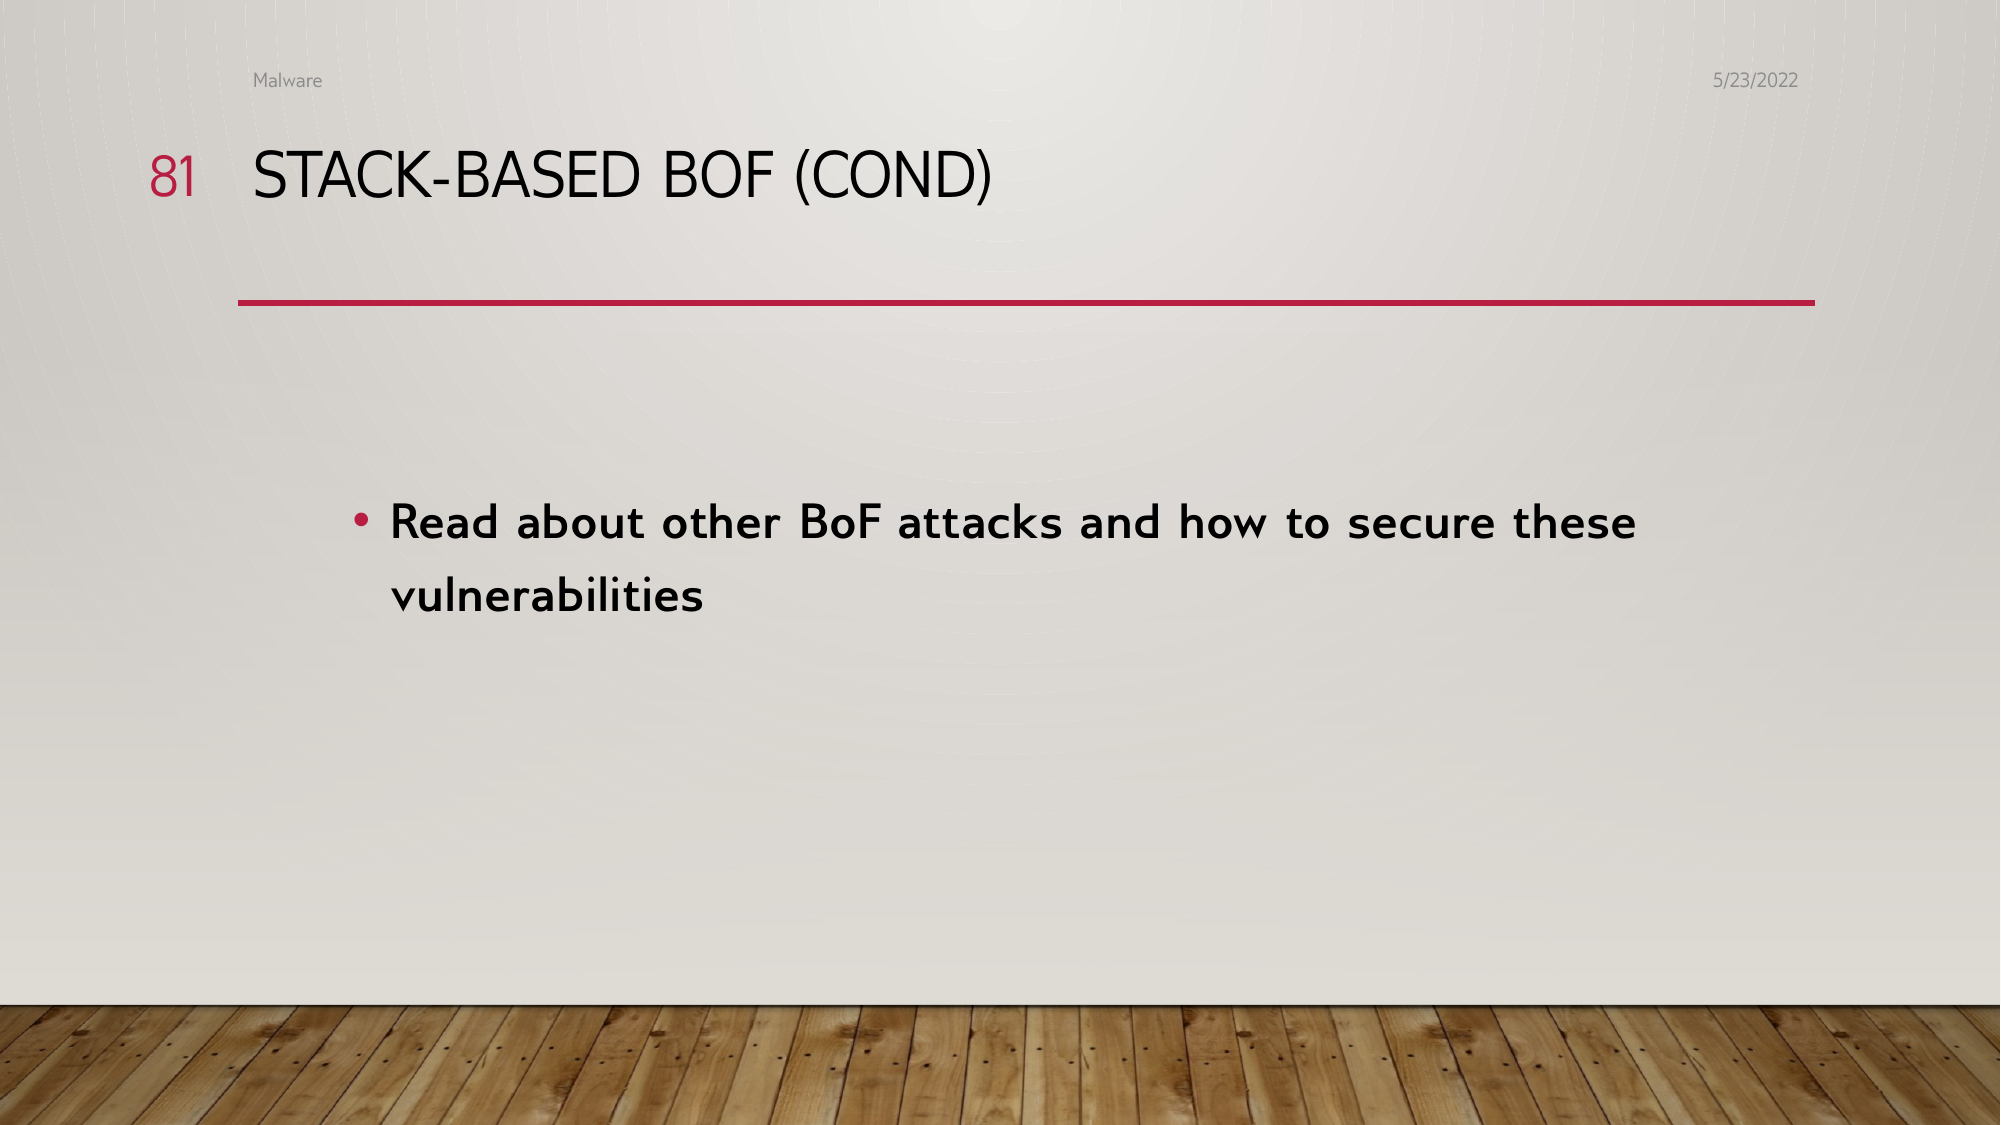

Malware
5/23/2022
81
# Stack-based BoF (cond)

Read about other BoF attacks and how to secure these vulnerabilities